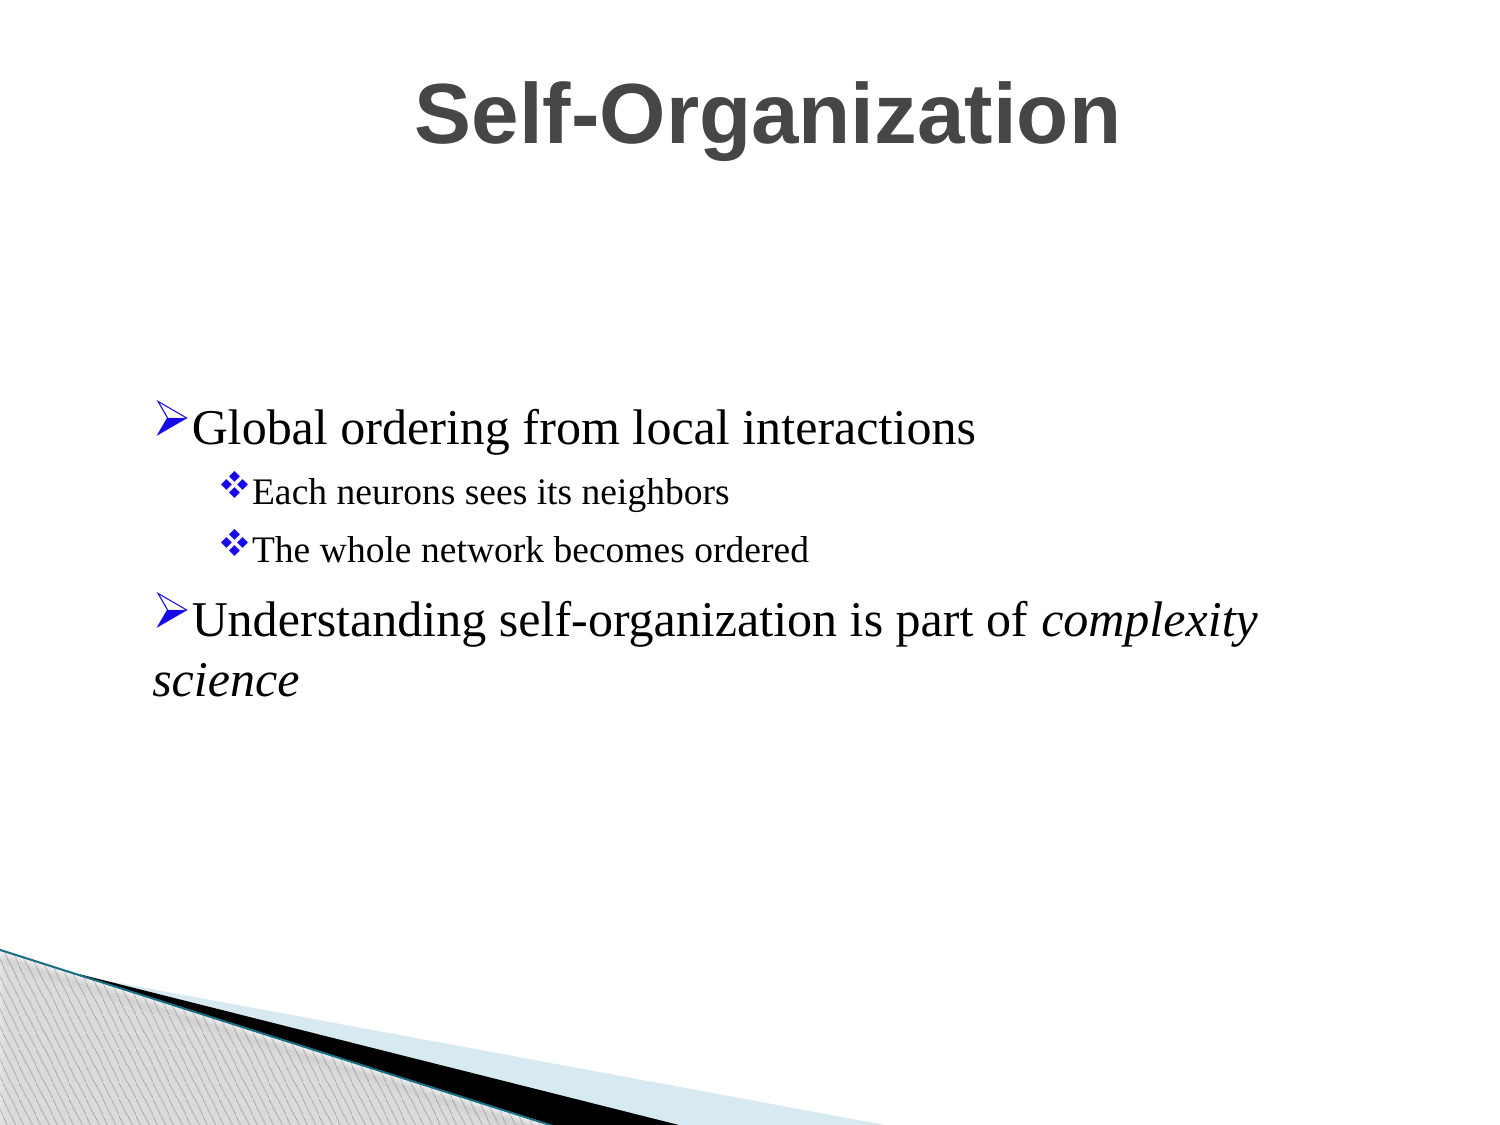

Self-Organization
Global ordering from local interactions
Each neurons sees its neighbors
The whole network becomes ordered
Understanding self-organization is part of complexity science